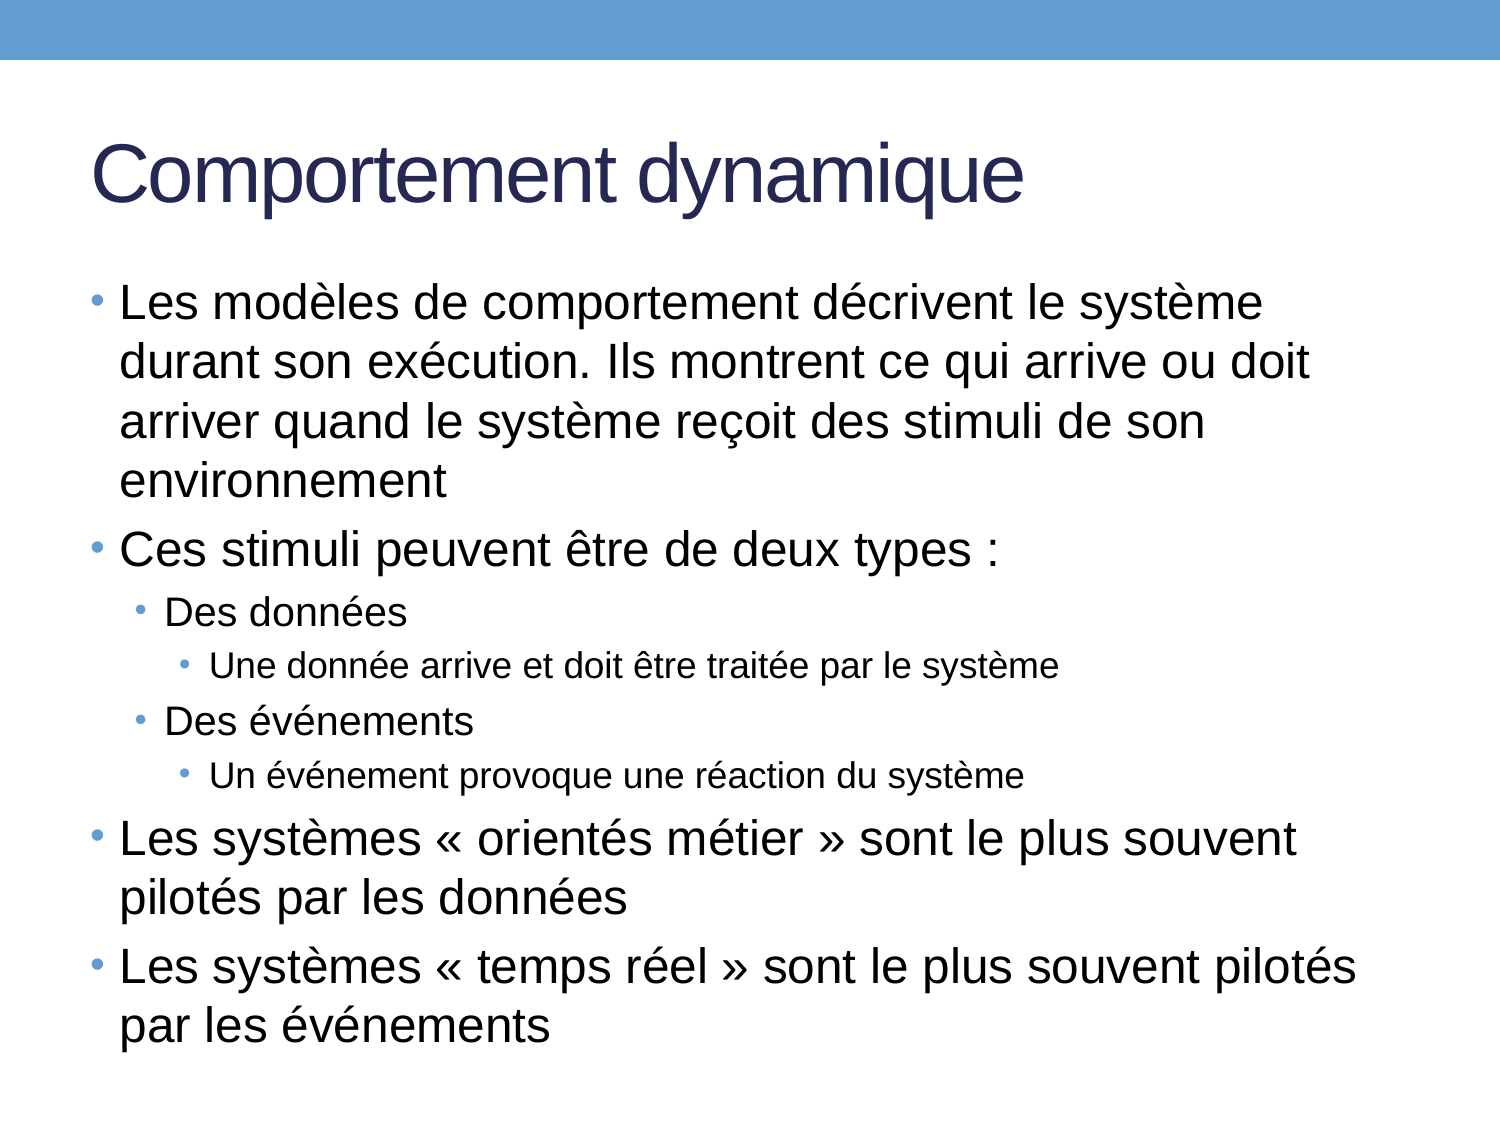

# Comportement dynamique
Les modèles de comportement décrivent le système durant son exécution. Ils montrent ce qui arrive ou doit arriver quand le système reçoit des stimuli de son environnement
Ces stimuli peuvent être de deux types :
Des données
Une donnée arrive et doit être traitée par le système
Des événements
Un événement provoque une réaction du système
Les systèmes « orientés métier » sont le plus souvent pilotés par les données
Les systèmes « temps réel » sont le plus souvent pilotés par les événements